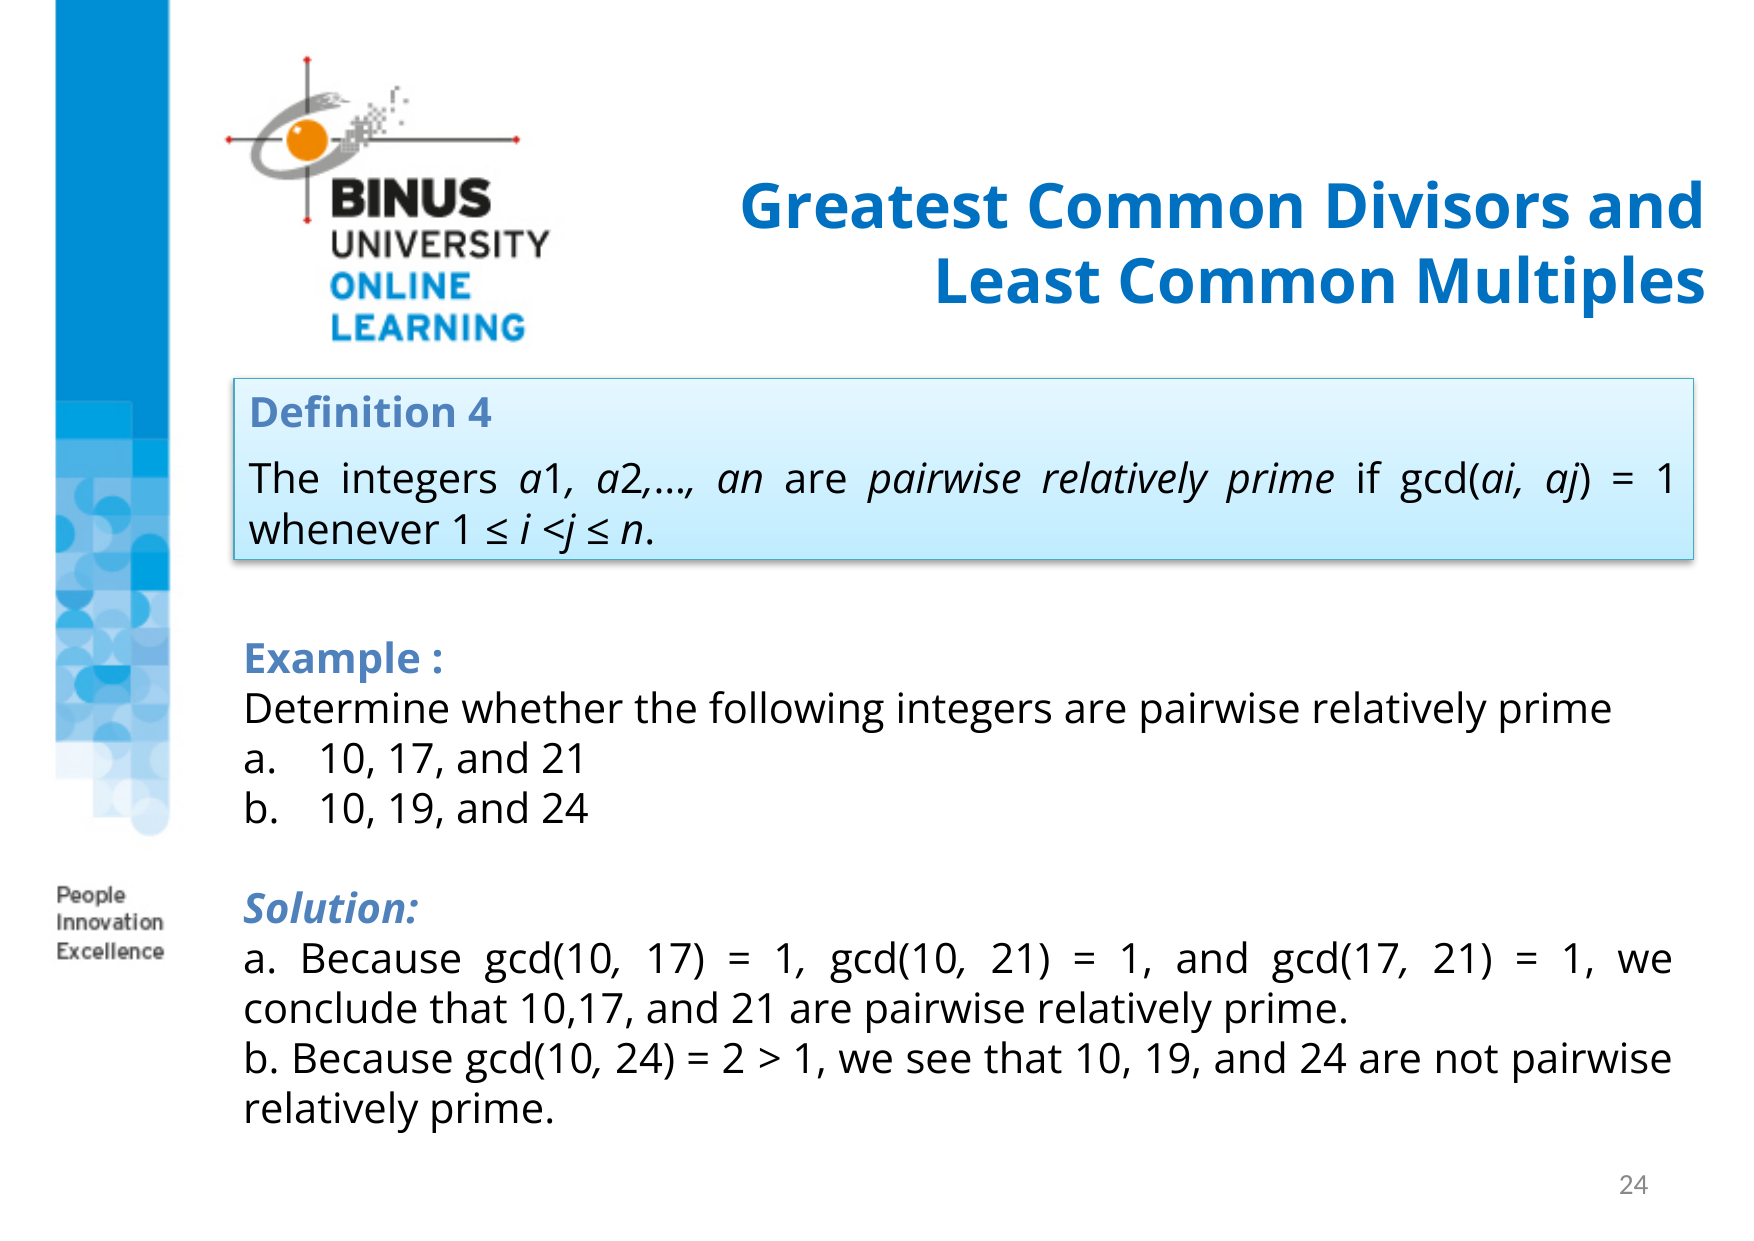

# Greatest Common Divisors and Least Common Multiples
Definition 4
The integers a1, a2,…, an are pairwise relatively prime if gcd(ai, aj) = 1 whenever 1 ≤ i <j ≤ n.
Example :
Determine whether the following integers are pairwise relatively prime
10, 17, and 21
10, 19, and 24

Solution:
a. Because gcd(10, 17) = 1, gcd(10, 21) = 1, and gcd(17, 21) = 1, we conclude that 10,17, and 21 are pairwise relatively prime.
b. Because gcd(10, 24) = 2 > 1, we see that 10, 19, and 24 are not pairwise relatively prime.
24